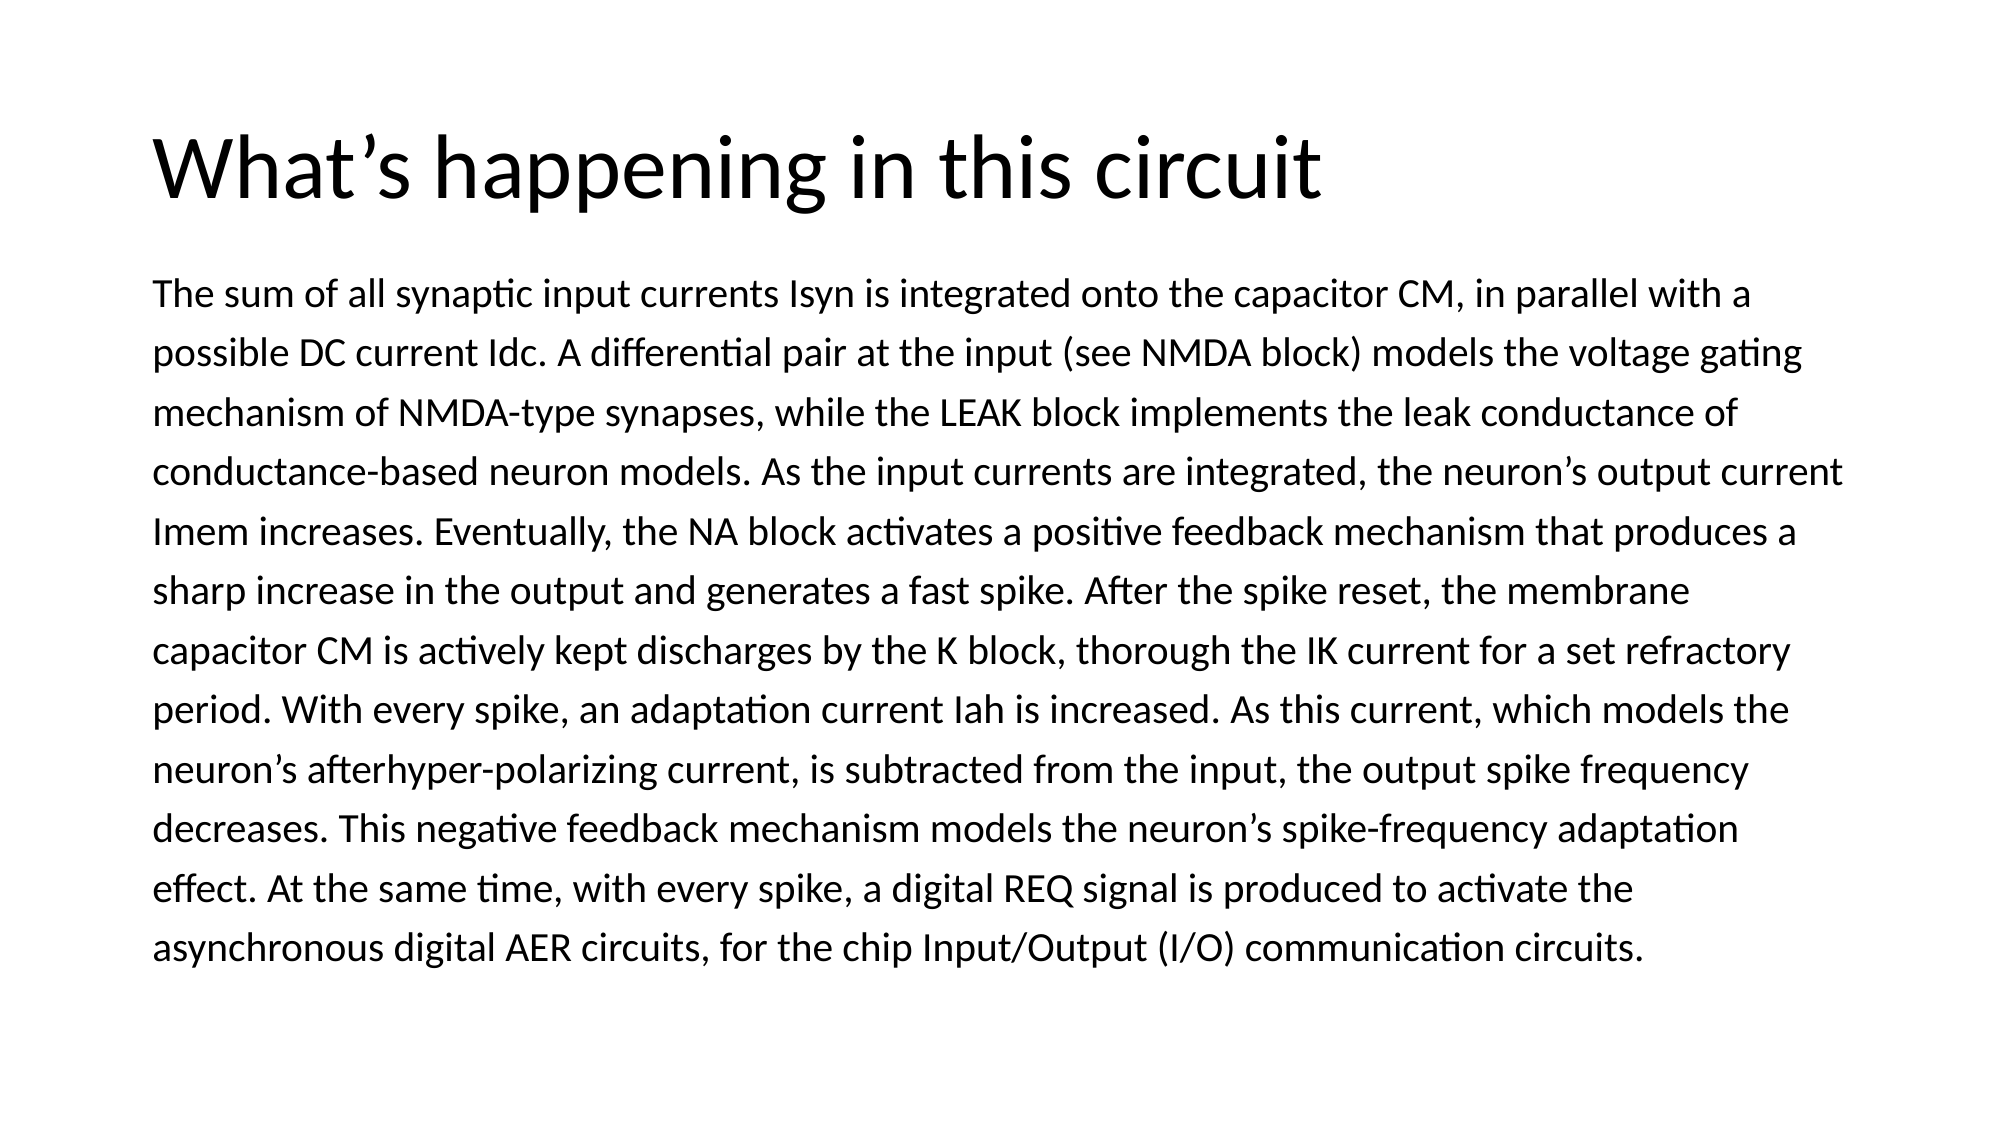

# What’s happening in this circuit
The sum of all synaptic input currents Isyn is integrated onto the capacitor CM, in parallel with a possible DC current Idc. A differential pair at the input (see NMDA block) models the voltage gating mechanism of NMDA-type synapses, while the LEAK block implements the leak conductance of conductance-based neuron models. As the input currents are integrated, the neuron’s output current Imem increases. Eventually, the NA block activates a positive feedback mechanism that produces a sharp increase in the output and generates a fast spike. After the spike reset, the membrane capacitor CM is actively kept discharges by the K block, thorough the IK current for a set refractory period. With every spike, an adaptation current Iah is increased. As this current, which models the neuron’s afterhyper-polarizing current, is subtracted from the input, the output spike frequency decreases. This negative feedback mechanism models the neuron’s spike-frequency adaptation effect. At the same time, with every spike, a digital REQ signal is produced to activate the asynchronous digital AER circuits, for the chip Input/Output (I/O) communication circuits.